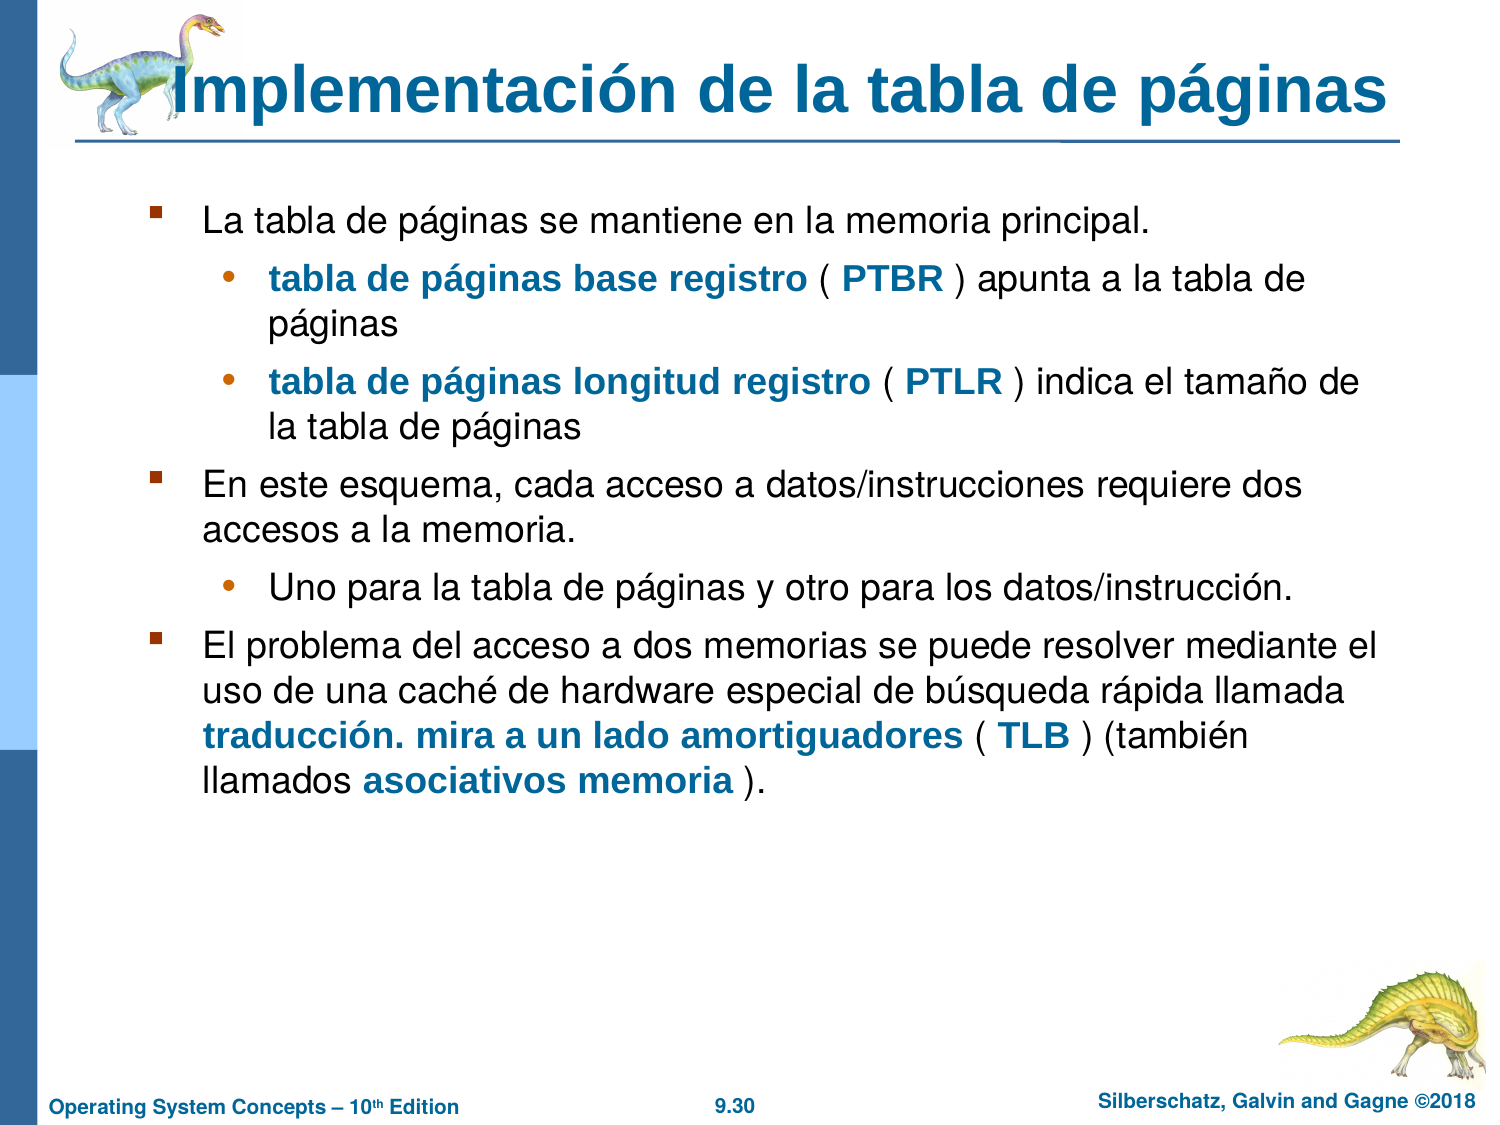

# Implementación de la tabla de páginas
La tabla de páginas se mantiene en la memoria principal.
tabla de páginas base registro ( PTBR ) apunta a la tabla de páginas
tabla de páginas longitud registro ( PTLR ) indica el tamaño de la tabla de páginas
En este esquema, cada acceso a datos/instrucciones requiere dos accesos a la memoria.
Uno para la tabla de páginas y otro para los datos/instrucción.
El problema del acceso a dos memorias se puede resolver mediante el uso de una caché de hardware especial de búsqueda rápida llamada traducción. mira a un lado amortiguadores ( TLB ) (también llamados asociativos memoria ).